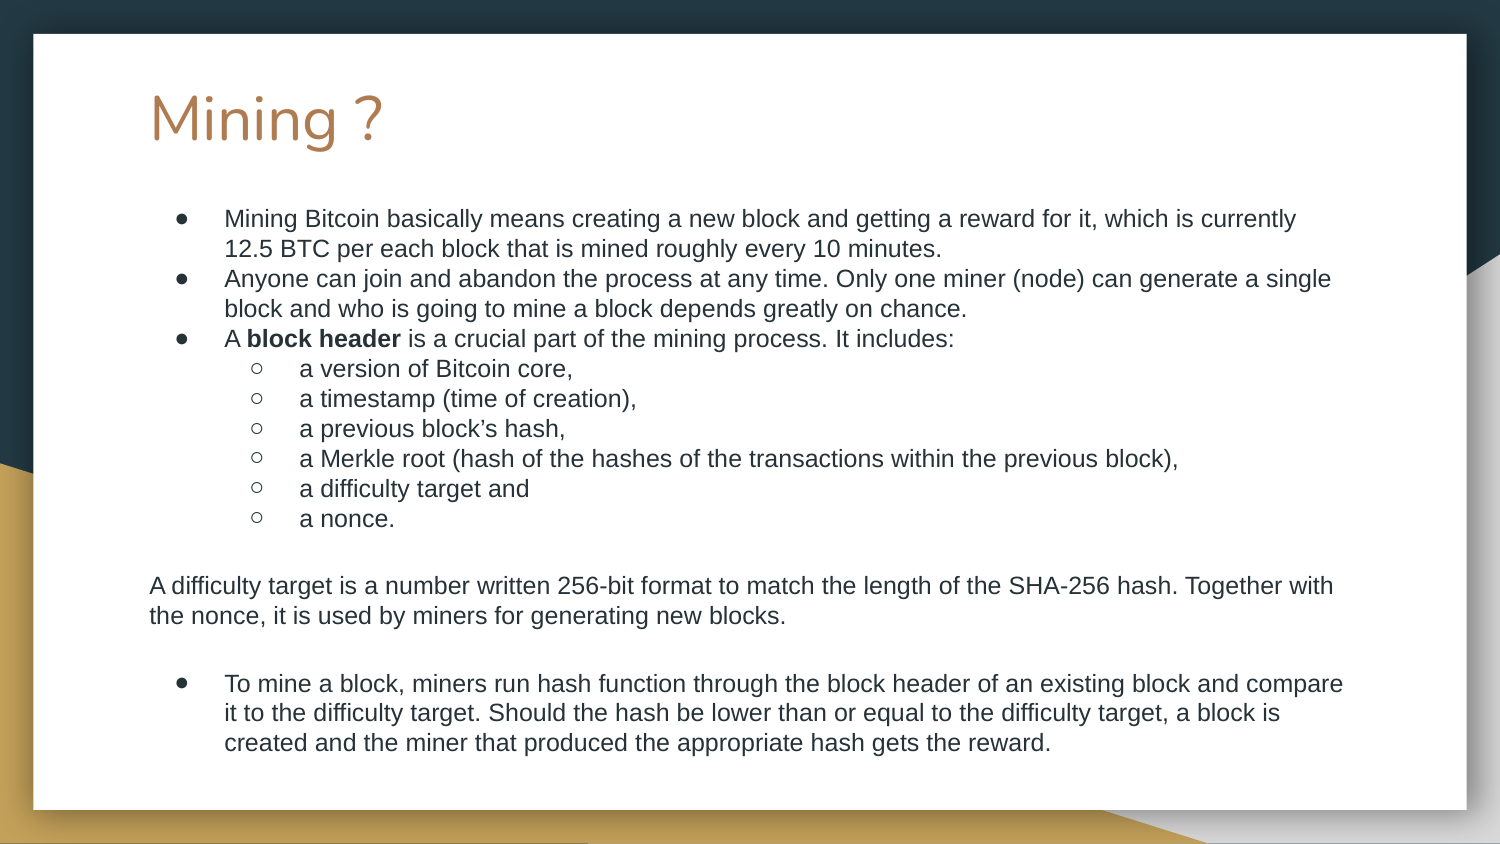

# Mining ?
Mining Bitcoin basically means creating a new block and getting a reward for it, which is currently 12.5 BTC per each block that is mined roughly every 10 minutes.
Anyone can join and abandon the process at any time. Only one miner (node) can generate a single block and who is going to mine a block depends greatly on chance.
A block header is a crucial part of the mining process. It includes:
a version of Bitcoin core,
a timestamp (time of creation),
a previous block’s hash,
a Merkle root (hash of the hashes of the transactions within the previous block),
a difficulty target and
a nonce.
A difficulty target is a number written 256-bit format to match the length of the SHA-256 hash. Together with the nonce, it is used by miners for generating new blocks.
To mine a block, miners run hash function through the block header of an existing block and compare it to the difficulty target. Should the hash be lower than or equal to the difficulty target, a block is created and the miner that produced the appropriate hash gets the reward.